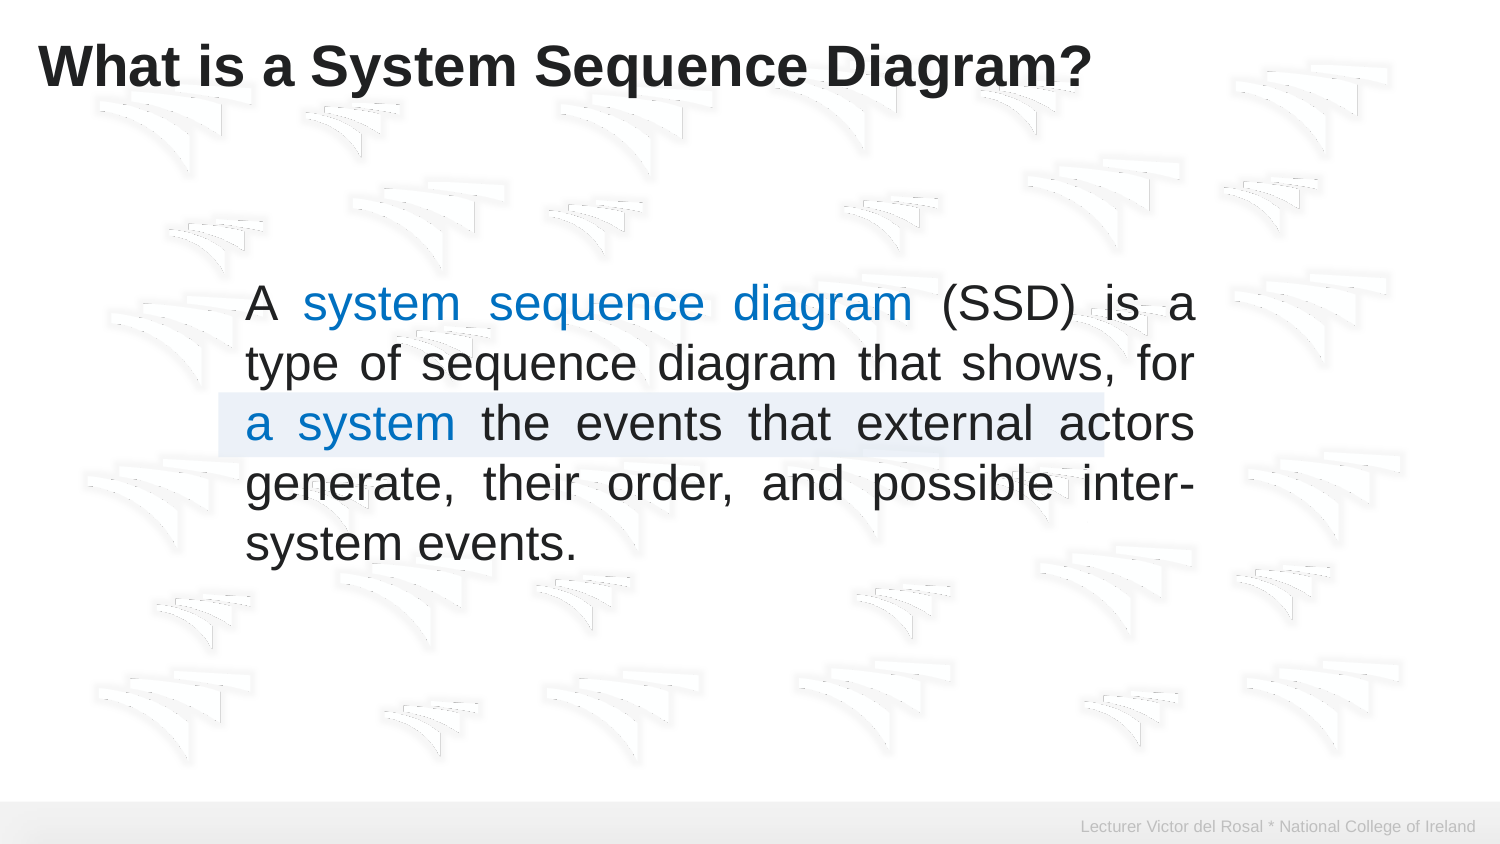

What is a System Sequence Diagram?
A system sequence diagram (SSD) is a type of sequence diagram that shows, for a system the events that external actors generate, their order, and possible inter-system events.